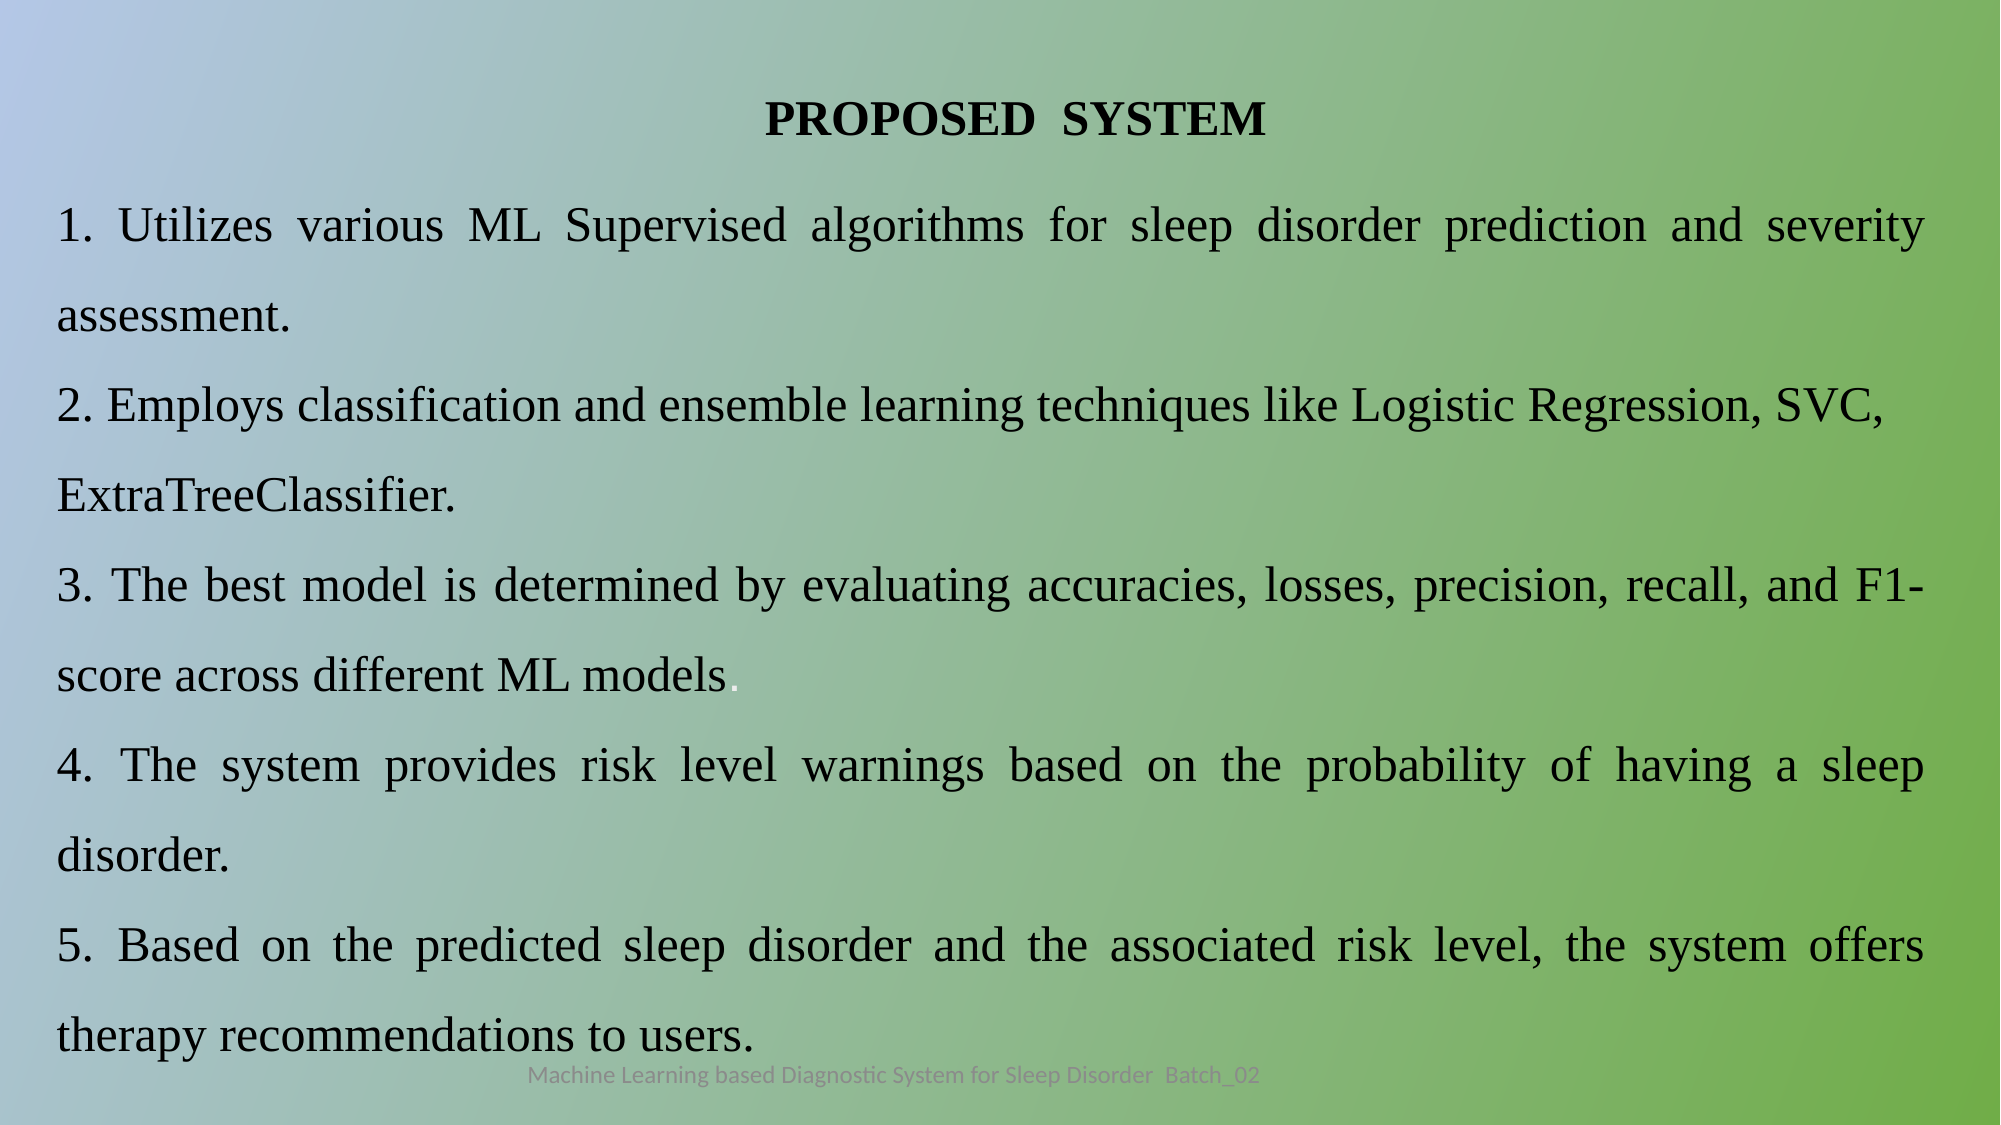

PROPOSED  SYSTEM
1. Utilizes various ML Supervised algorithms for sleep disorder prediction and severity assessment.
2. Employs classification and ensemble learning techniques like Logistic Regression, SVC,
ExtraTreeClassifier.
3. The best model is determined by evaluating accuracies, losses, precision, recall, and F1-score across different ML models.
4. The system provides risk level warnings based on the probability of having a sleep disorder.
5. Based on the predicted sleep disorder and the associated risk level, the system offers therapy recommendations to users.
Machine Learning based Diagnostic System for Sleep Disorder  Batch_02